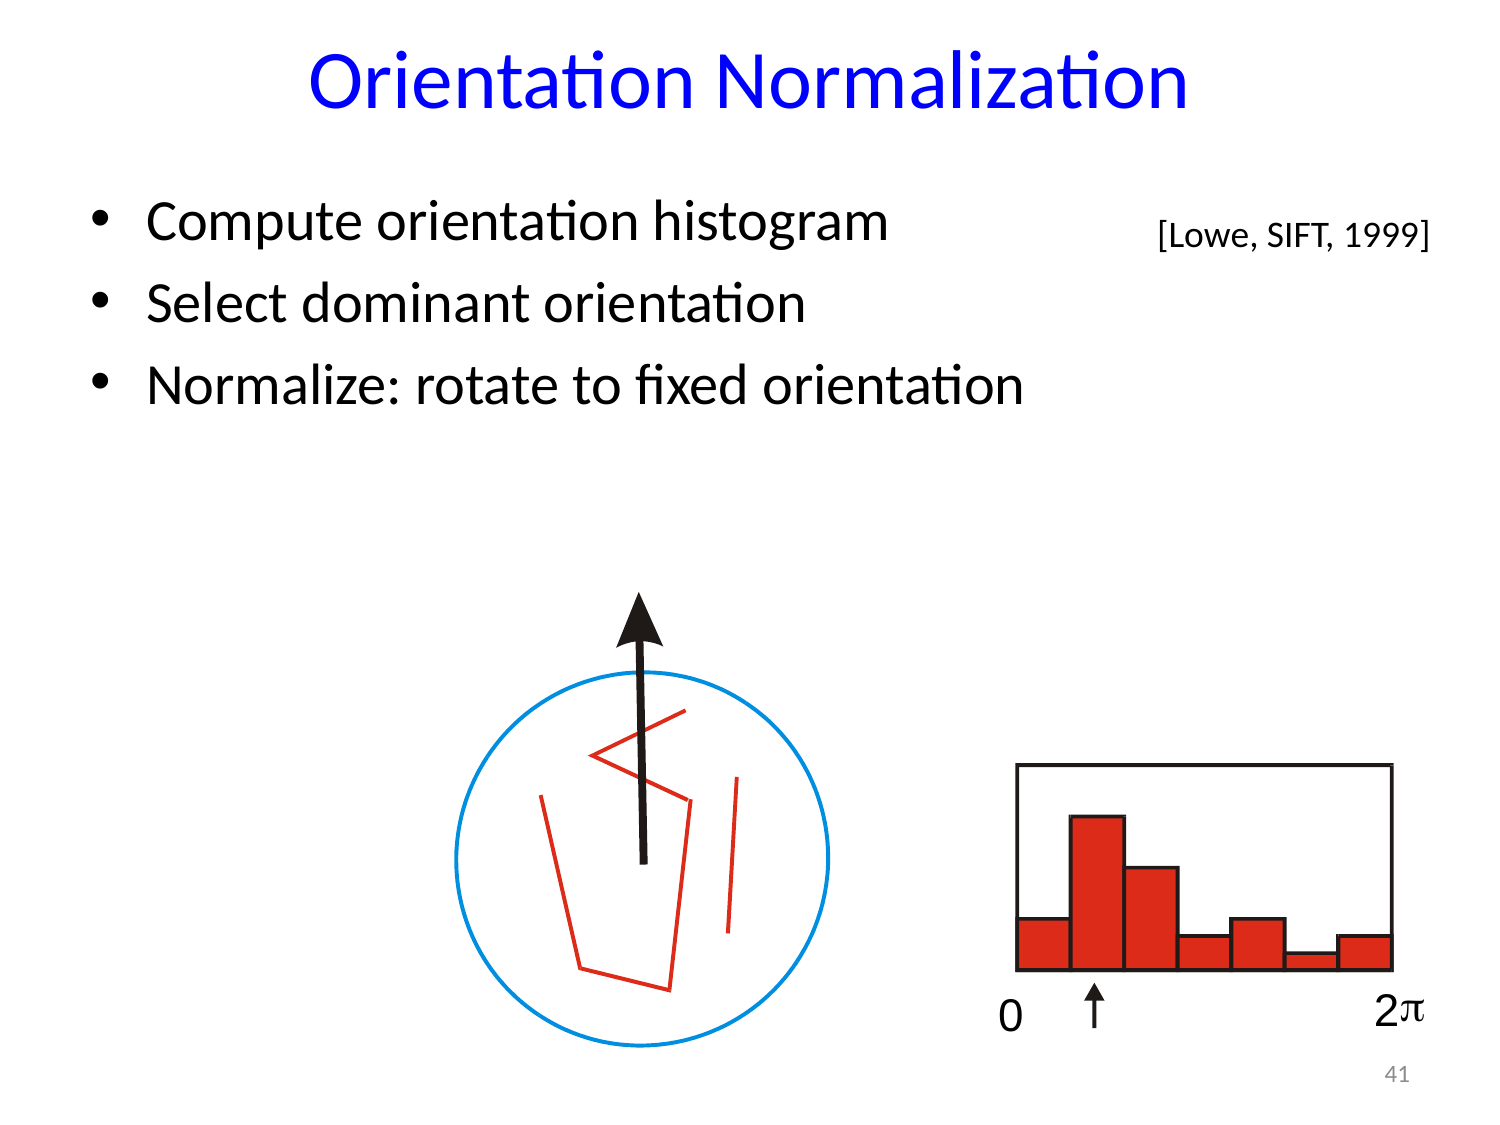

# Orientation Normalization
Compute orientation histogram
Select dominant orientation
Normalize: rotate to fixed orientation
[Lowe, SIFT, 1999]

π
2
0

41